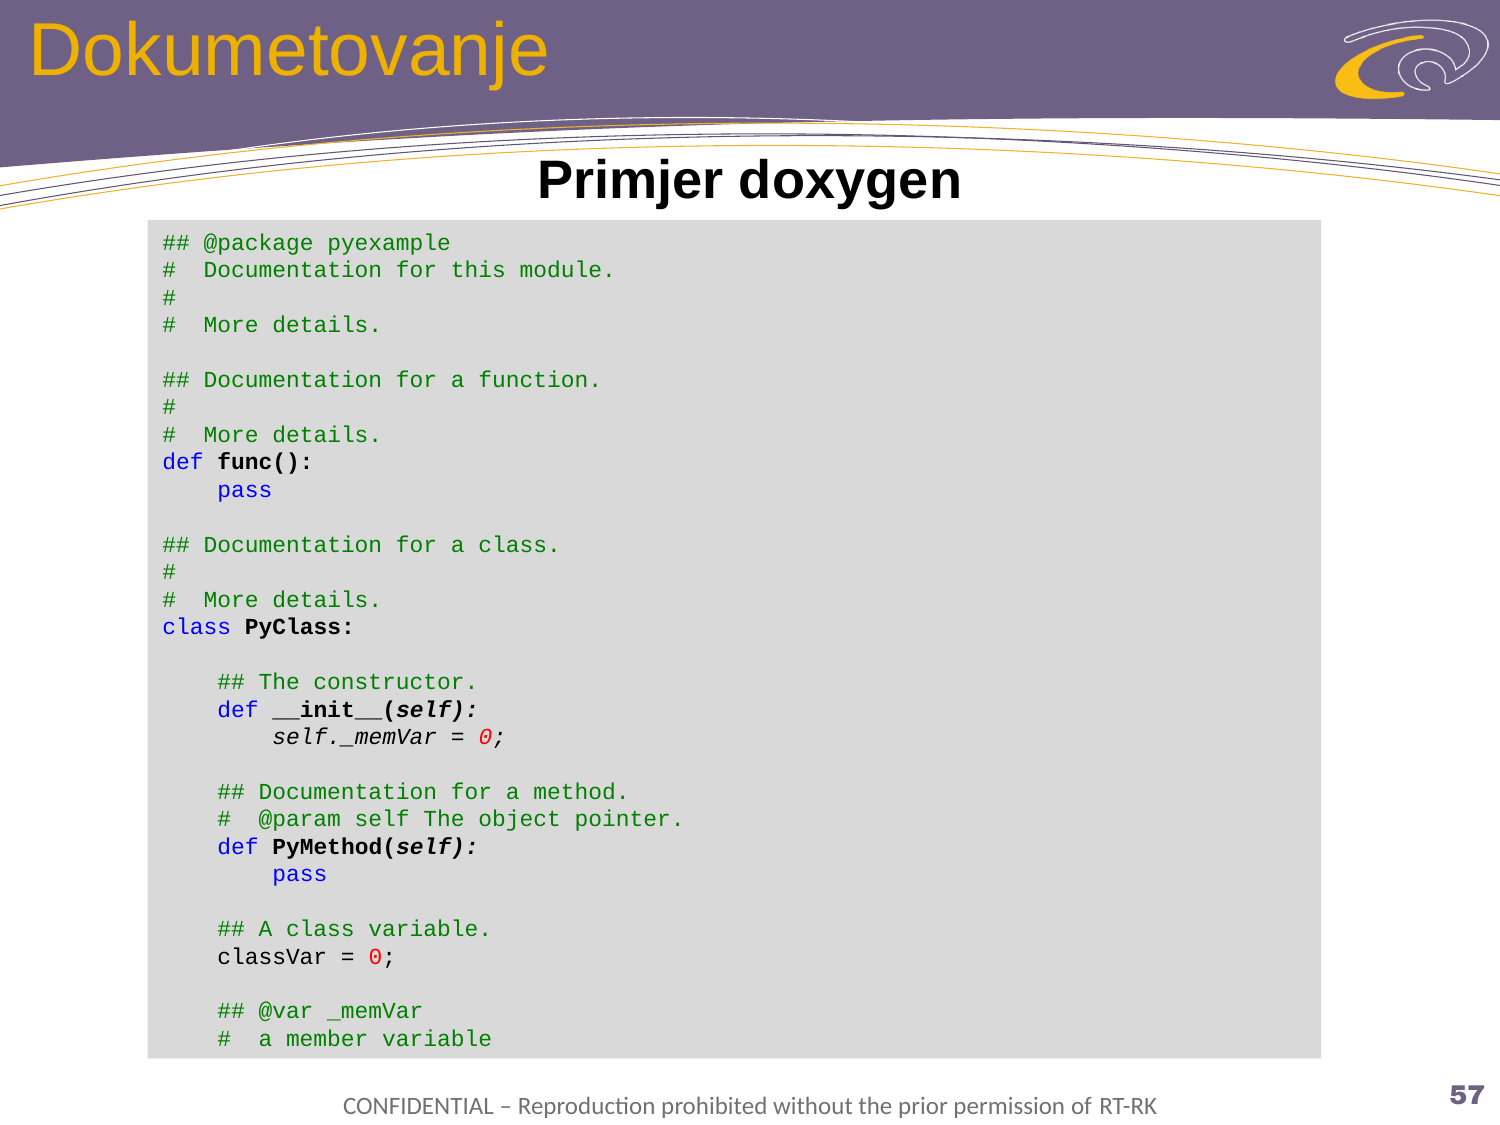

# Dokumetovanje
Primjer doxygen
## @package pyexample
#  Documentation for this module.
#
#  More details.

## Documentation for a function.
#
#  More details.
def func():
    pass

## Documentation for a class.
#
#  More details.
class PyClass:

    ## The constructor.
    def __init__(self):
        self._memVar = 0;

    ## Documentation for a method.
    #  @param self The object pointer.
    def PyMethod(self):
        pass

    ## A class variable.
    classVar = 0;

    ## @var _memVar
    #  a member variable